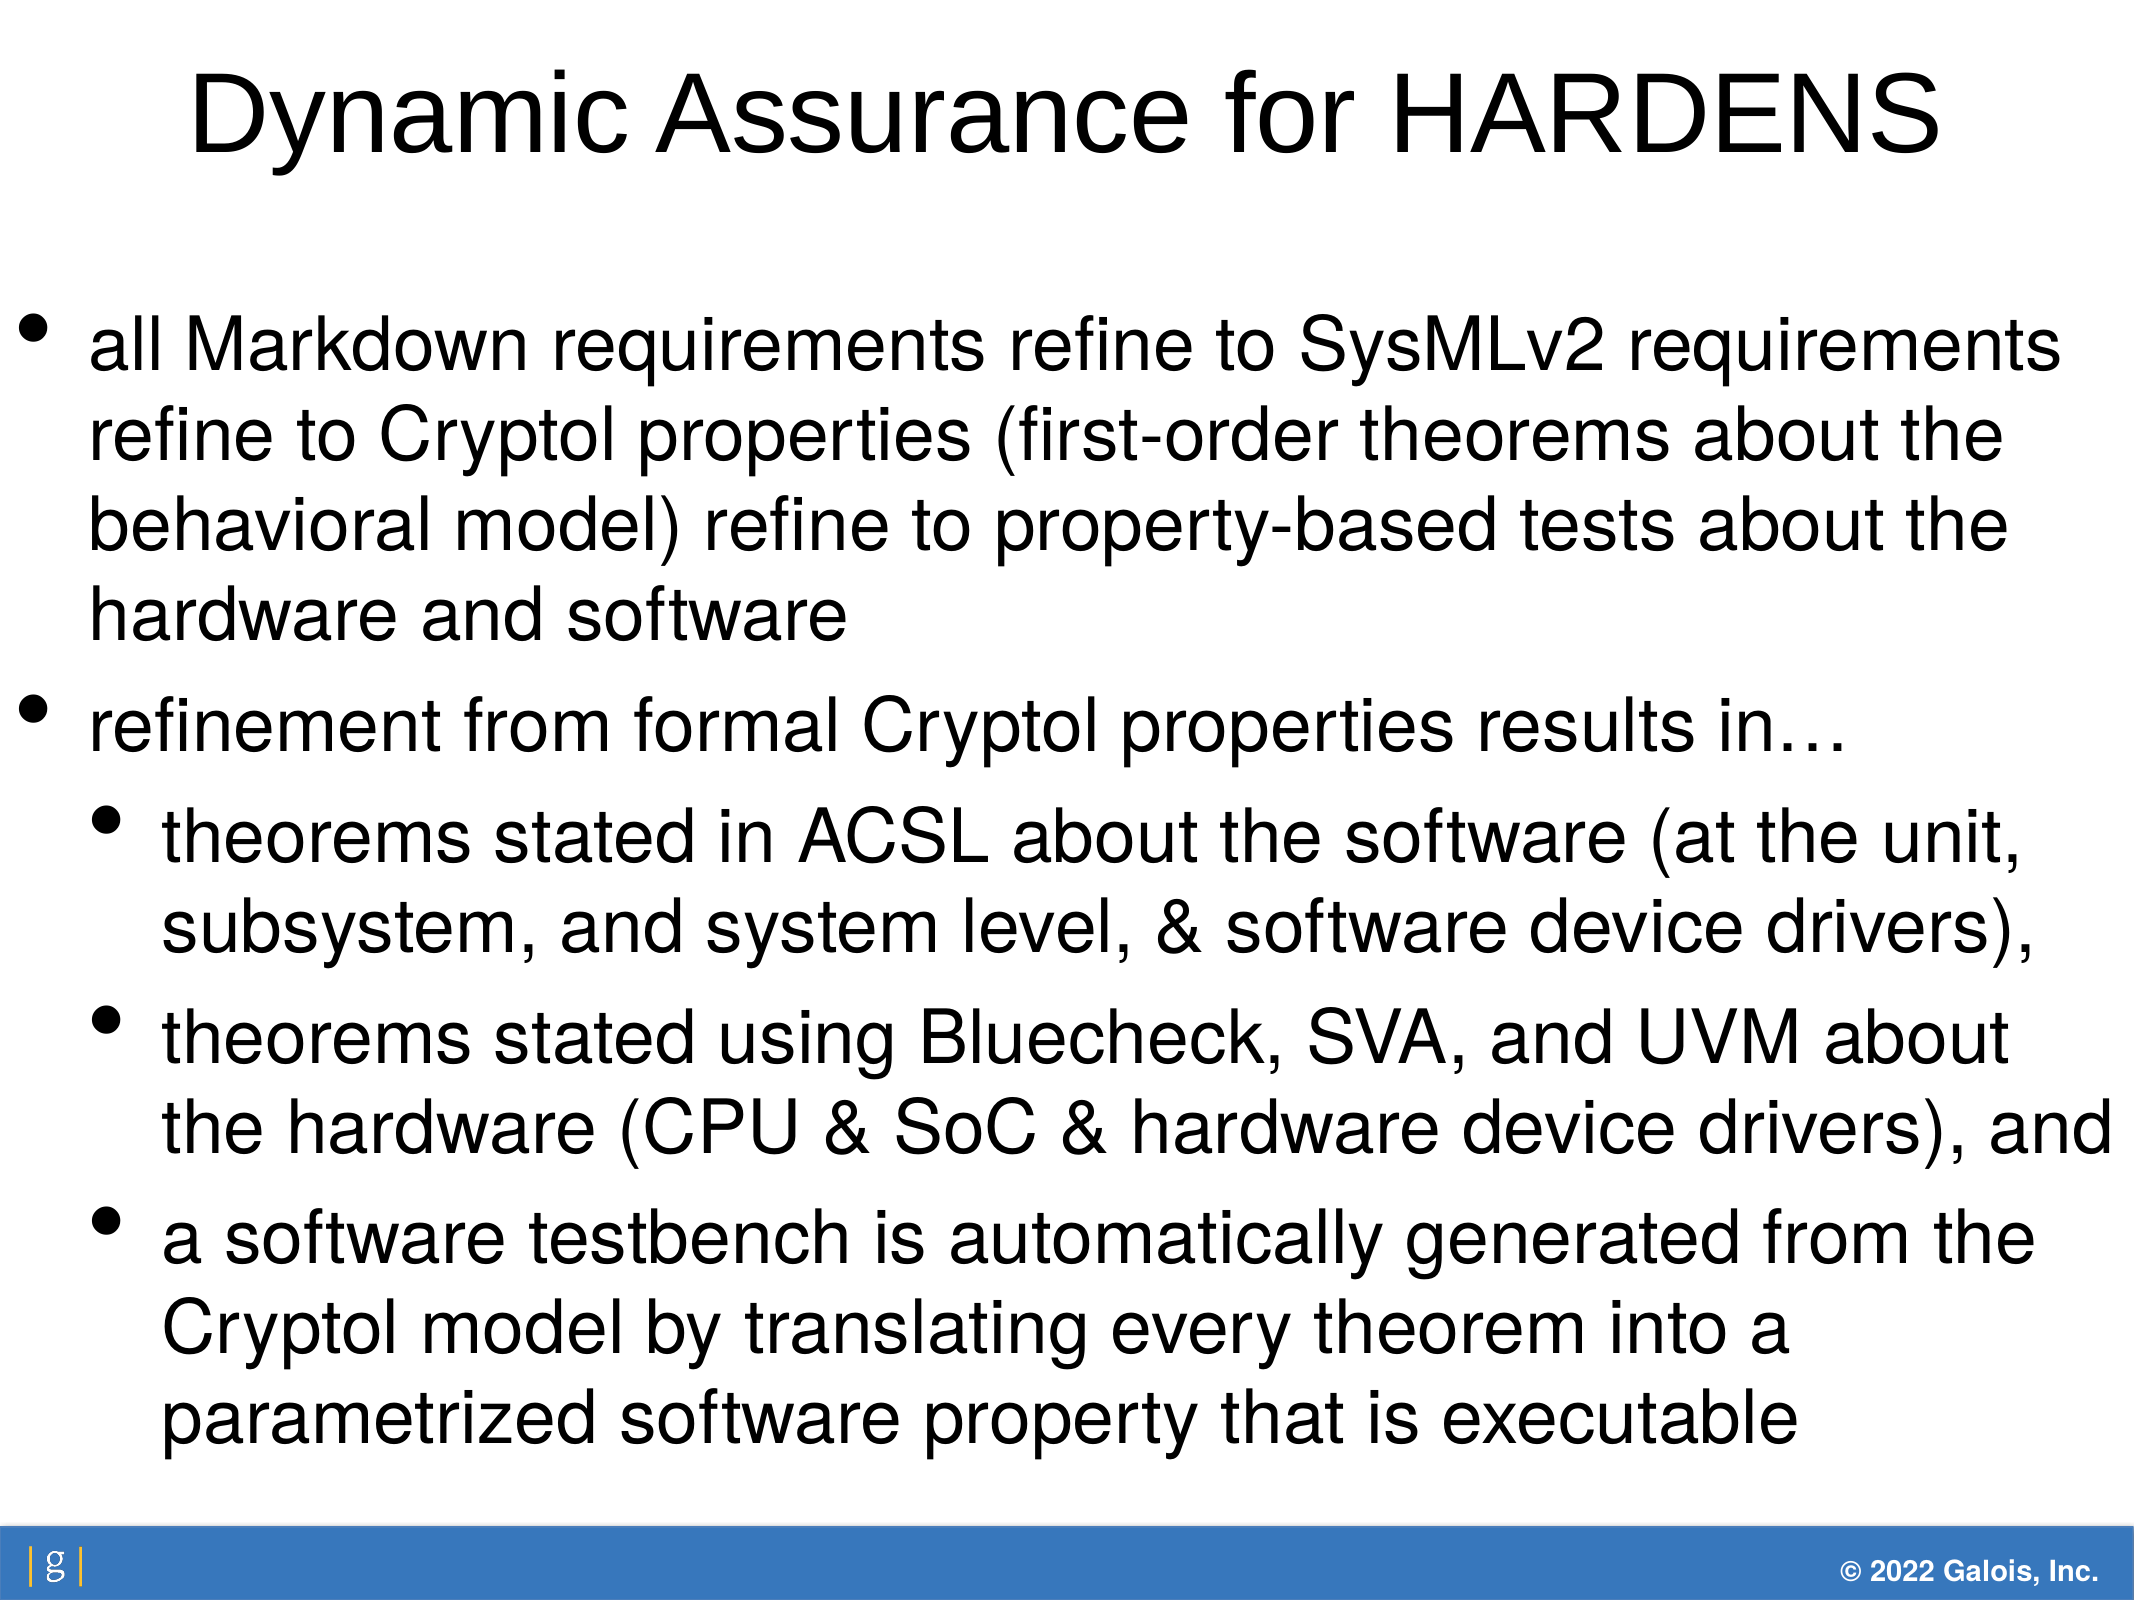

Dynamic Assurance for HARDENS
all Markdown requirements refine to SysMLv2 requirements refine to Cryptol properties (first-order theorems about the behavioral model) refine to property-based tests about the hardware and software
refinement from formal Cryptol properties results in…
theorems stated in ACSL about the software (at the unit, subsystem, and system level, & software device drivers),
theorems stated using Bluecheck, SVA, and UVM about the hardware (CPU & SoC & hardware device drivers), and
a software testbench is automatically generated from the Cryptol model by translating every theorem into a parametrized software property that is executable
123